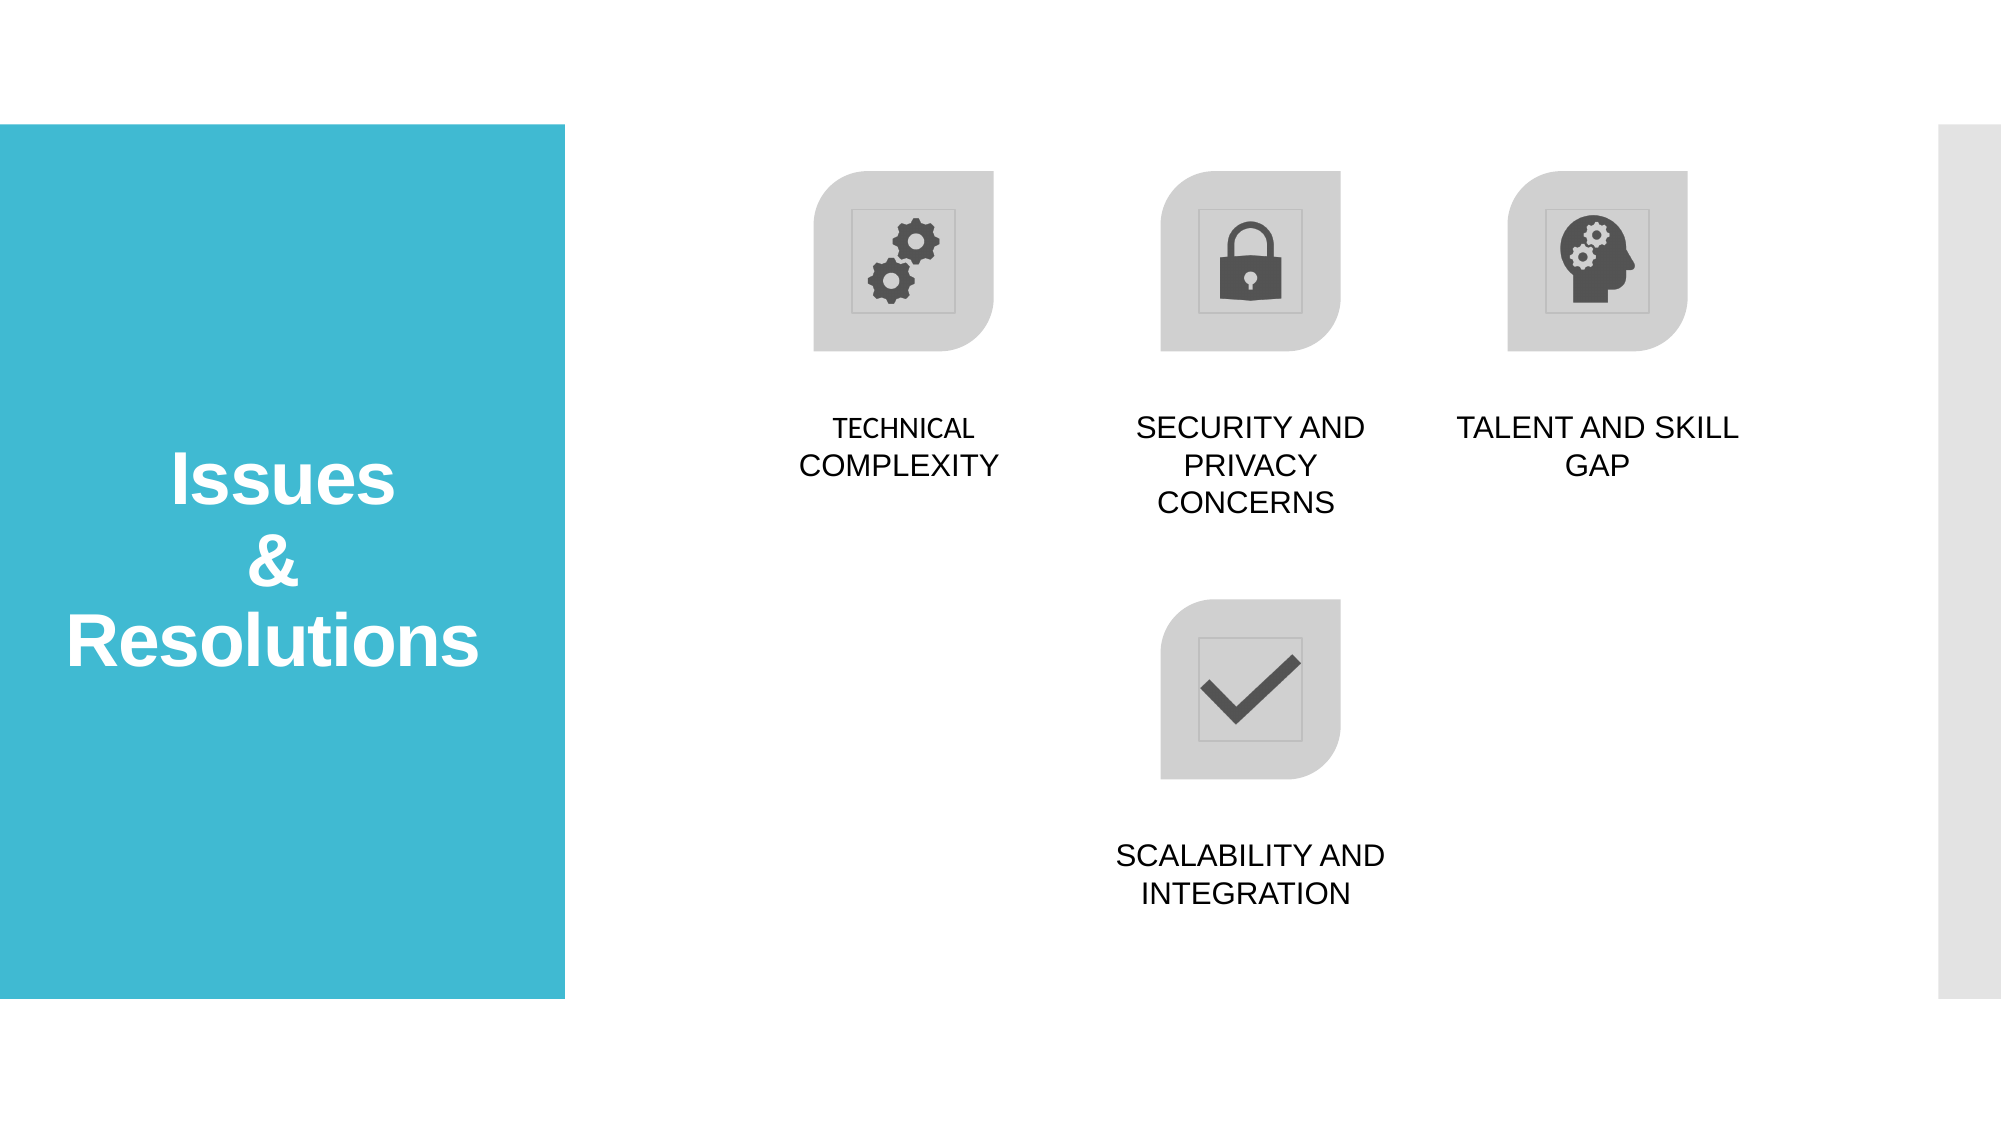

Technical complexity
Security and privacy concerns
Talent and skill gap
Scalability and integration
# Issues & Resolutions